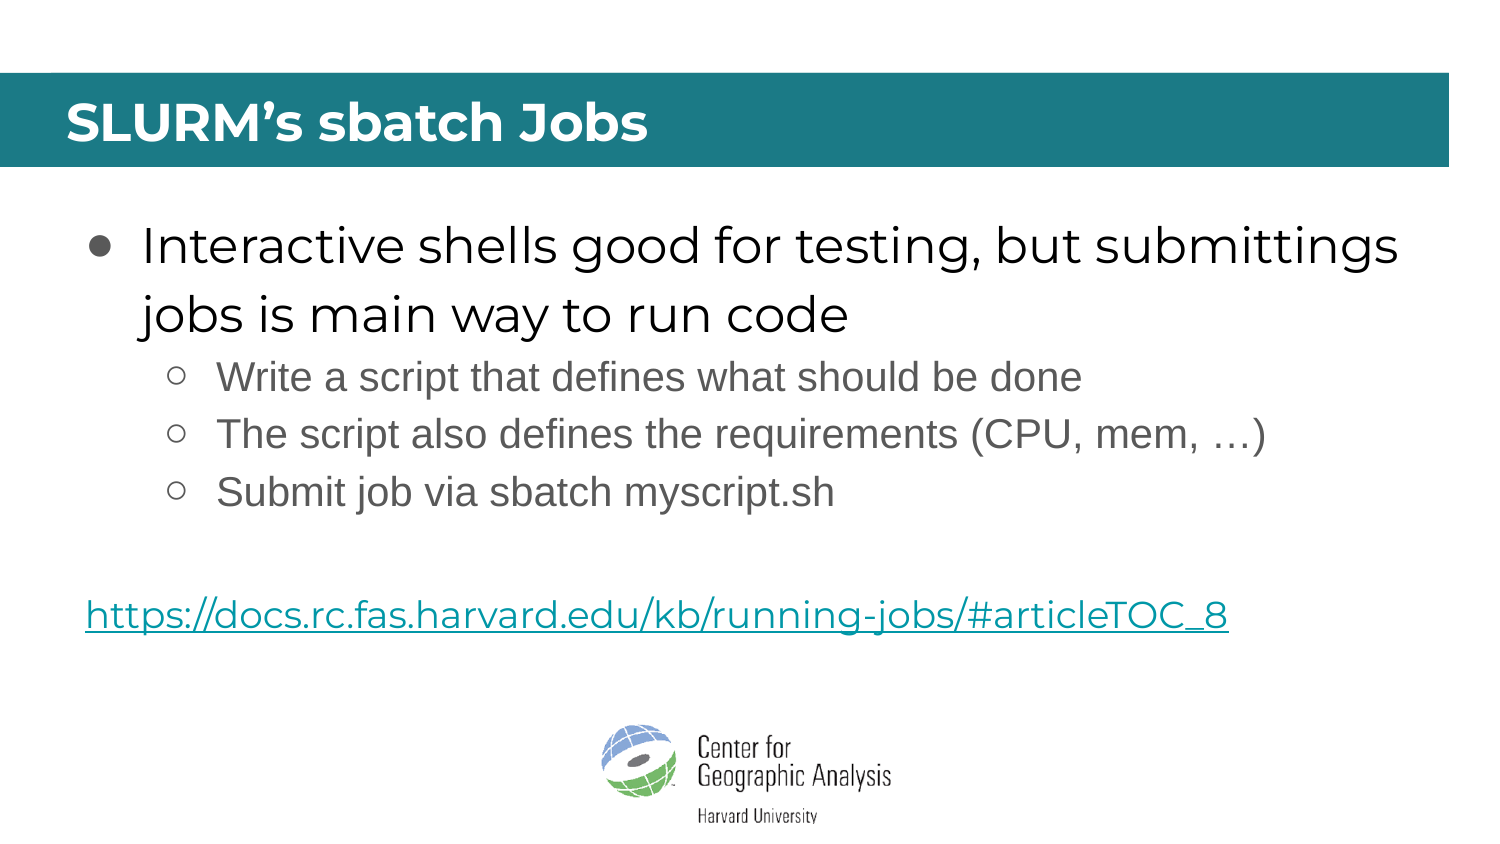

# SLURM’s sbatch Jobs
Interactive shells good for testing, but submittings jobs is main way to run code
Write a script that defines what should be done
The script also defines the requirements (CPU, mem, …)
Submit job via sbatch myscript.sh

https://docs.rc.fas.harvard.edu/kb/running-jobs/#articleTOC_8